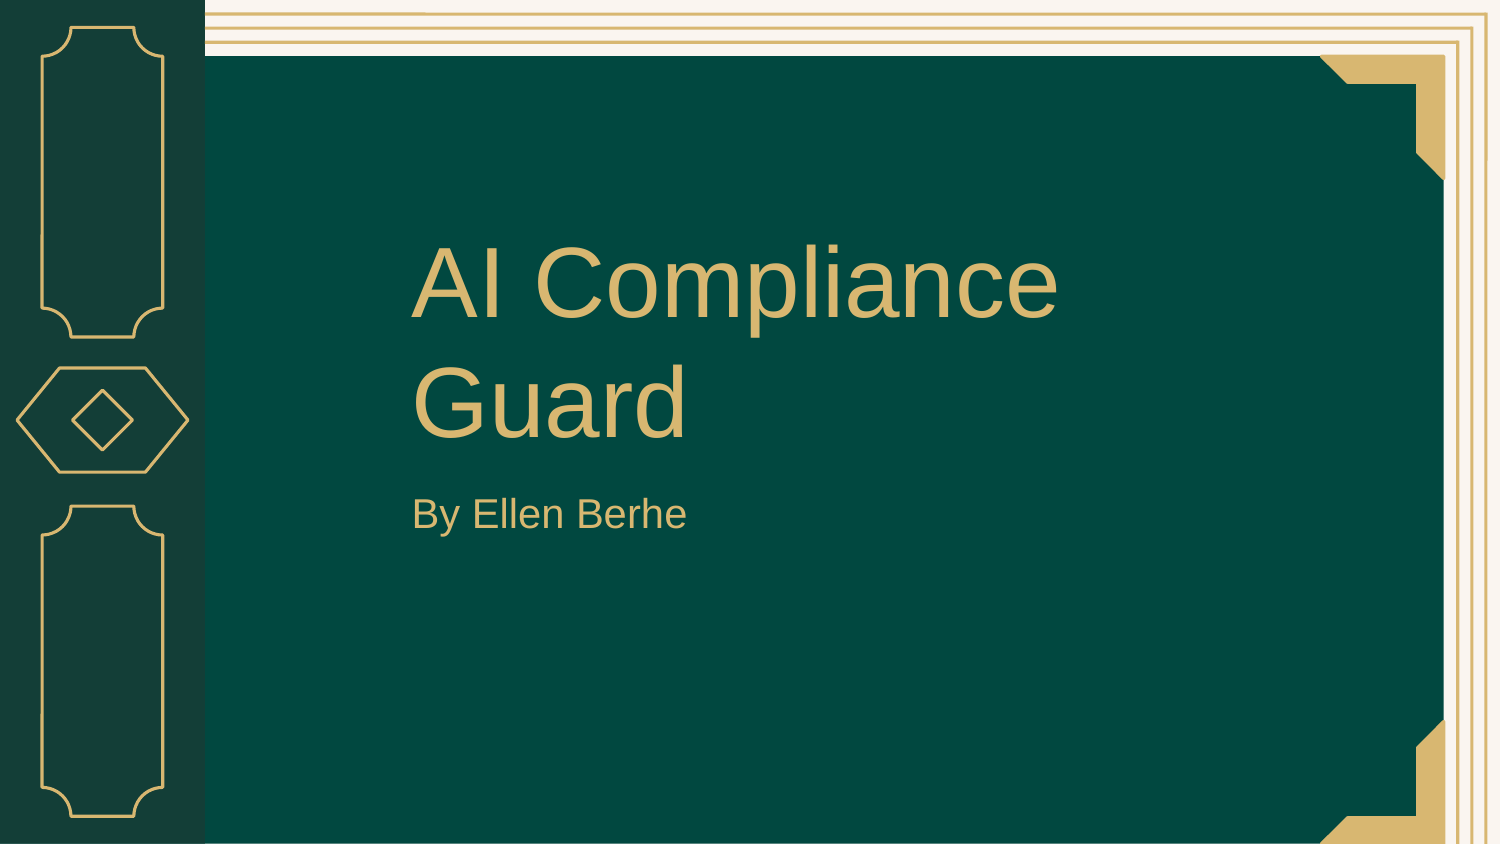

AI Compliance Guard
# By Ellen Berhe